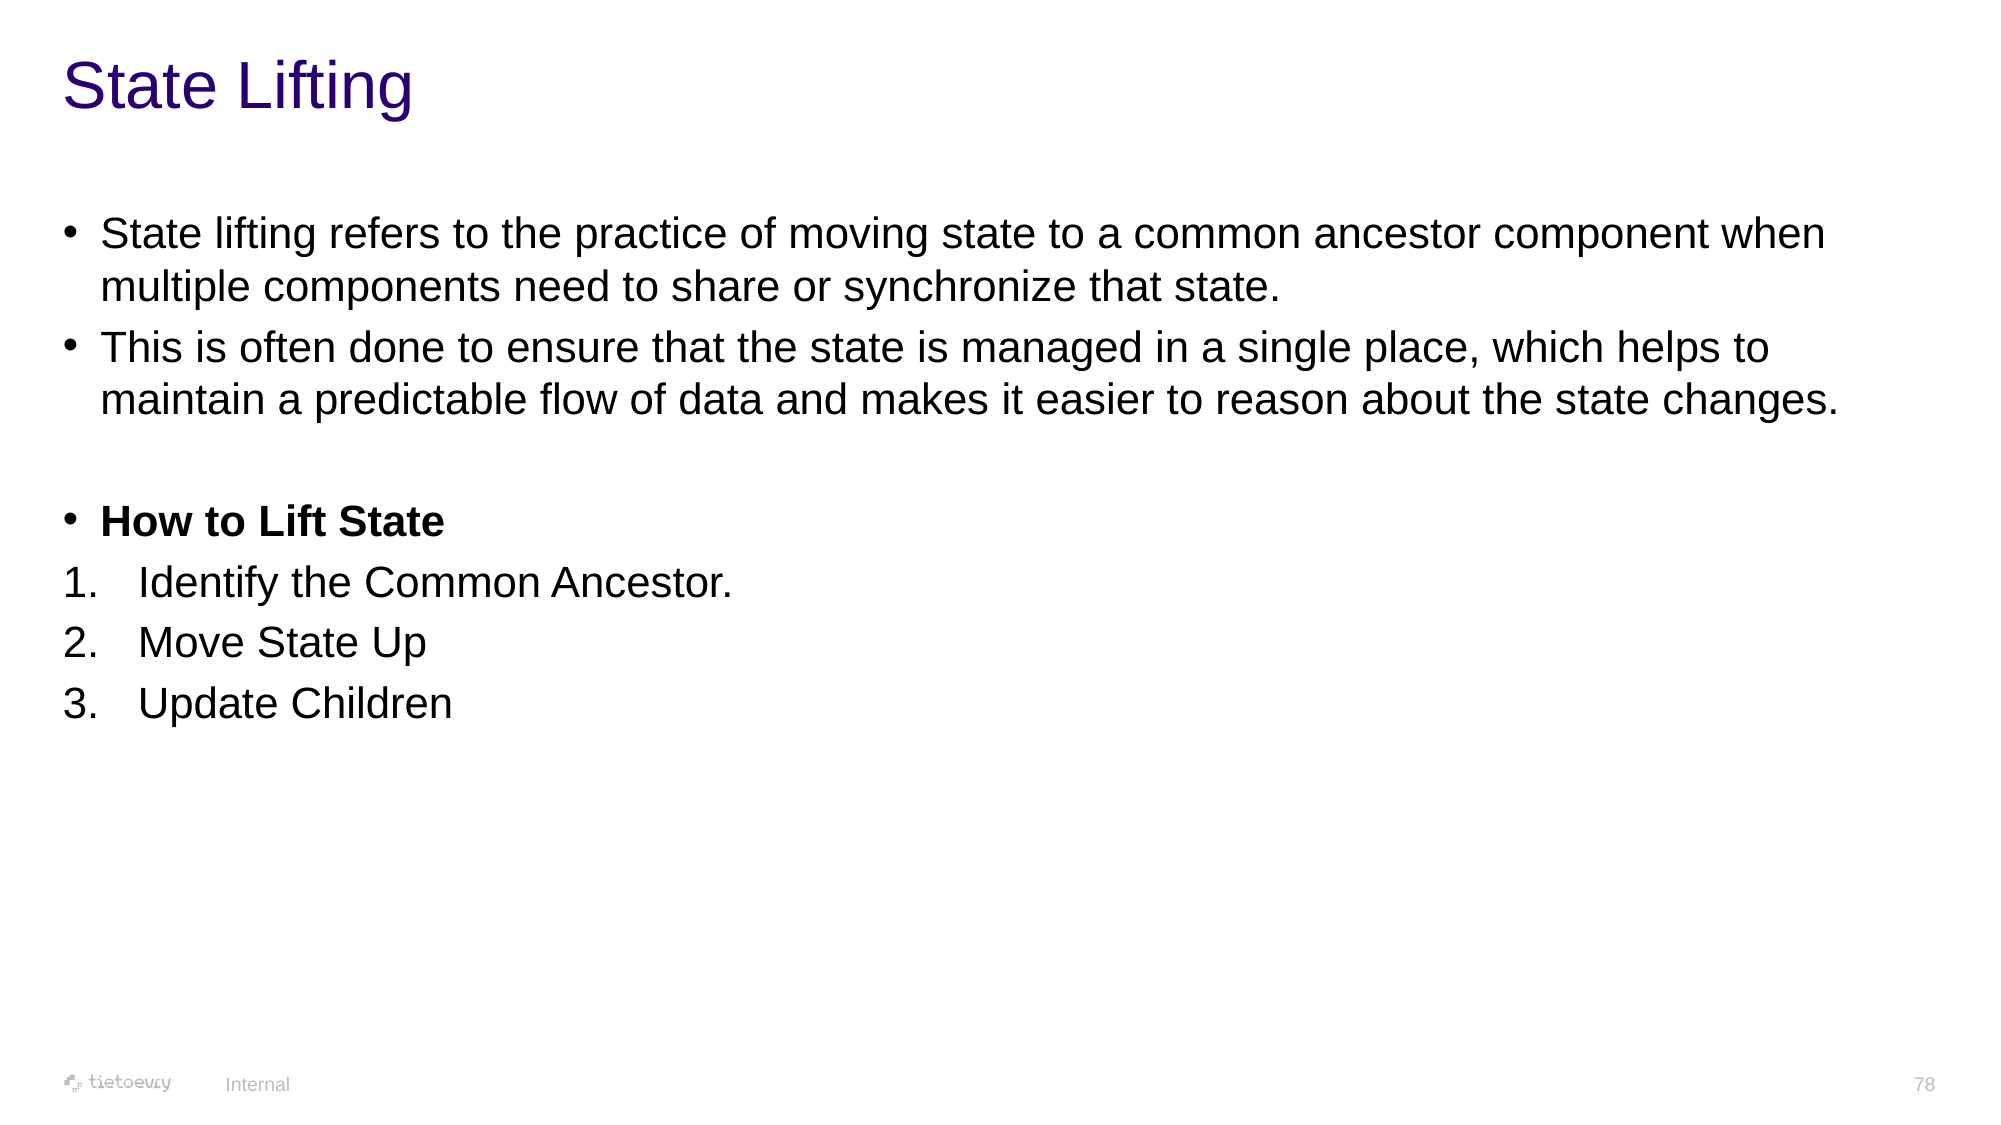

# State Lifting
State lifting refers to the practice of moving state to a common ancestor component when multiple components need to share or synchronize that state.
This is often done to ensure that the state is managed in a single place, which helps to maintain a predictable flow of data and makes it easier to reason about the state changes.

How to Lift State
Identify the Common Ancestor.
Move State Up
Update Children

Internal
78